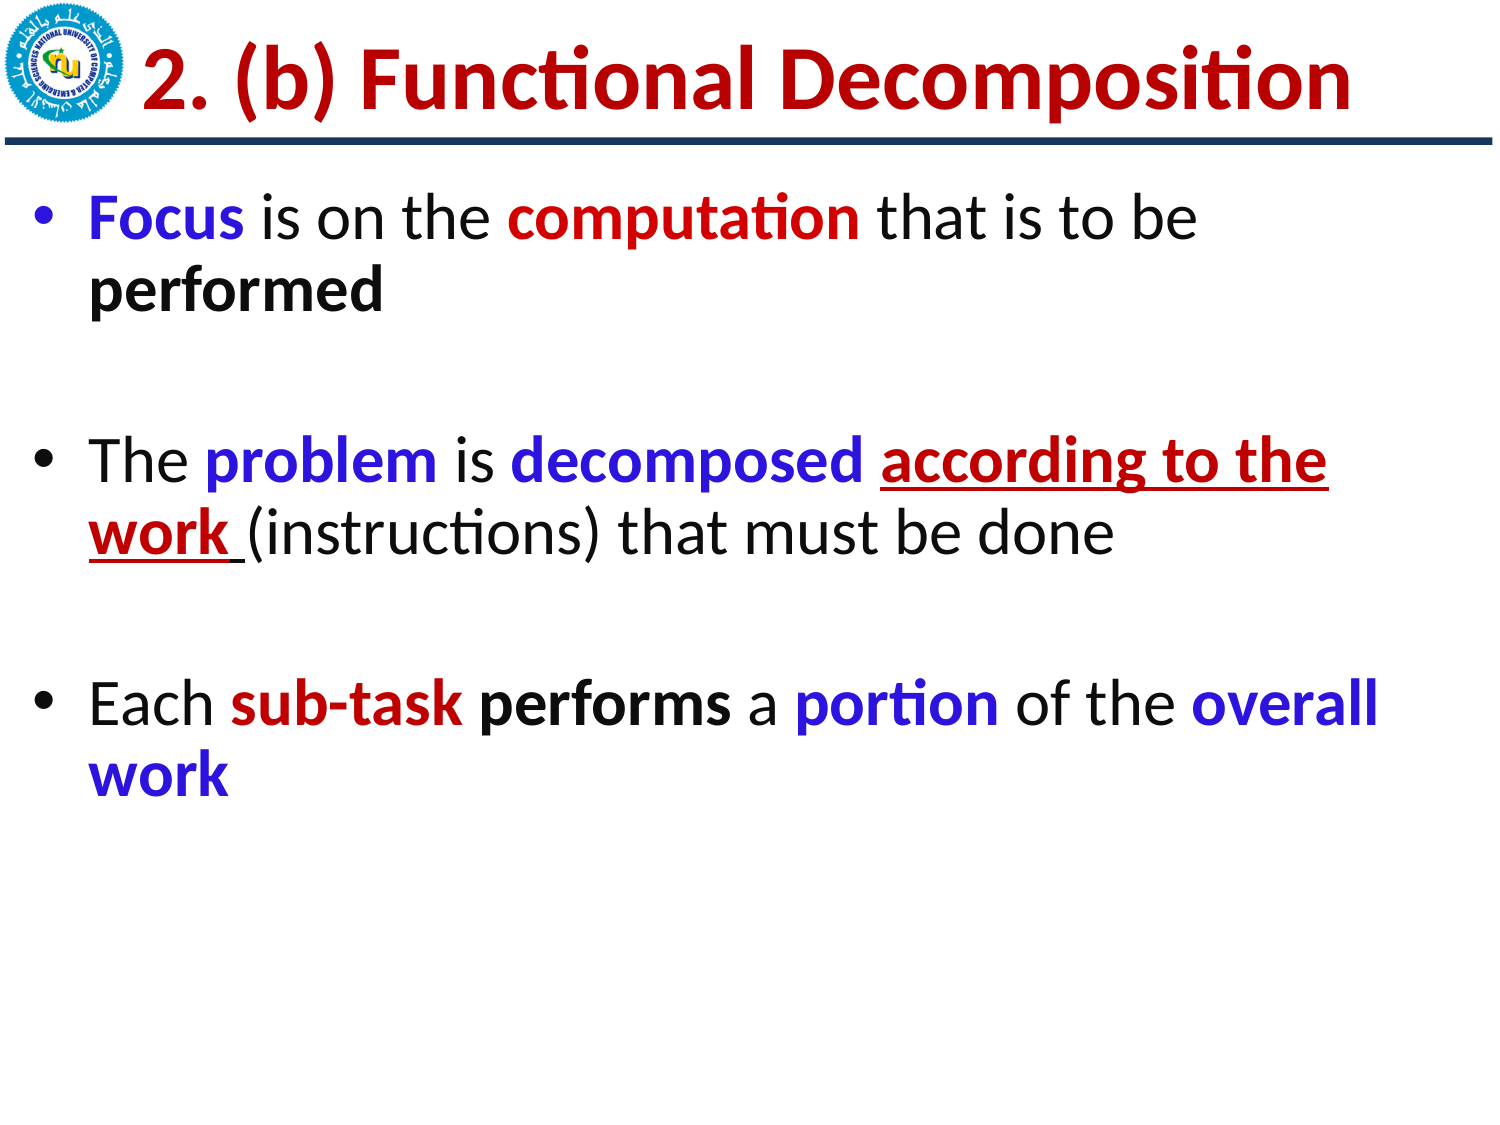

# 2. (b) Functional Decomposition

Focus is on the computation that is to be performed

The problem is decomposed according to the work (instructions) that must be done

Each sub-task performs a portion of the overall work